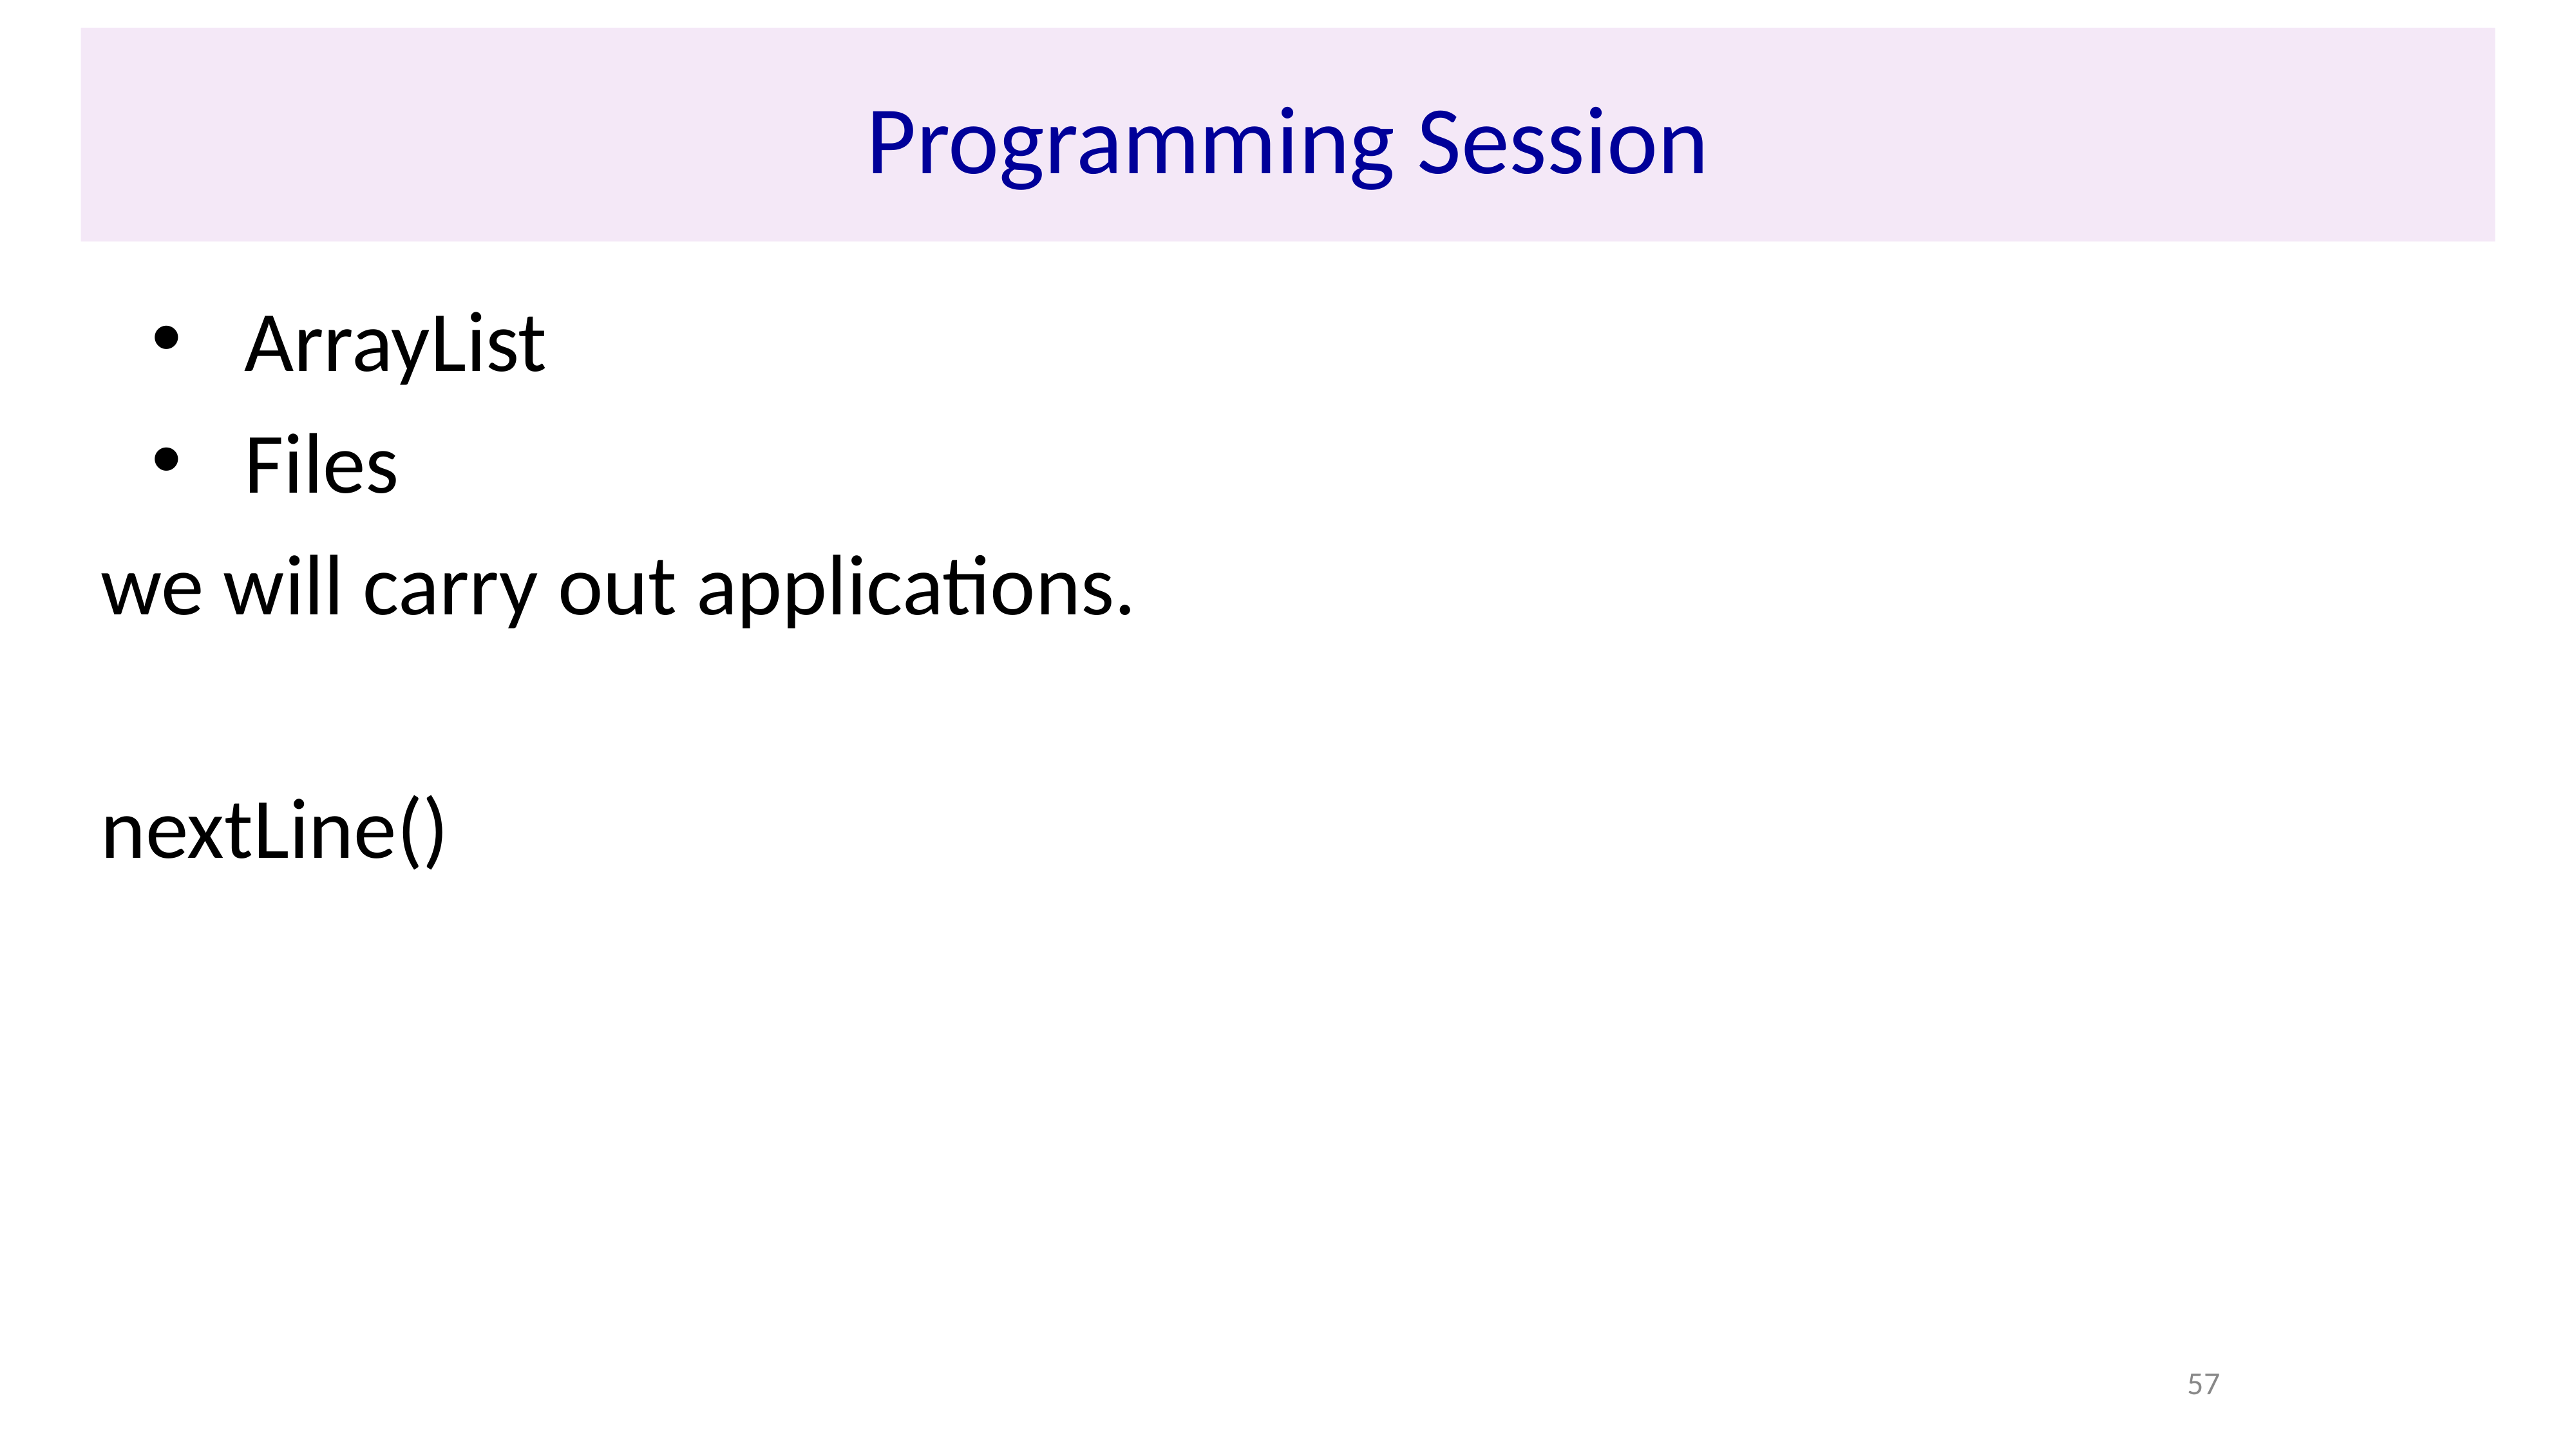

# Programming Session
ArrayList
Files
we will carry out applications.

nextLine()
57